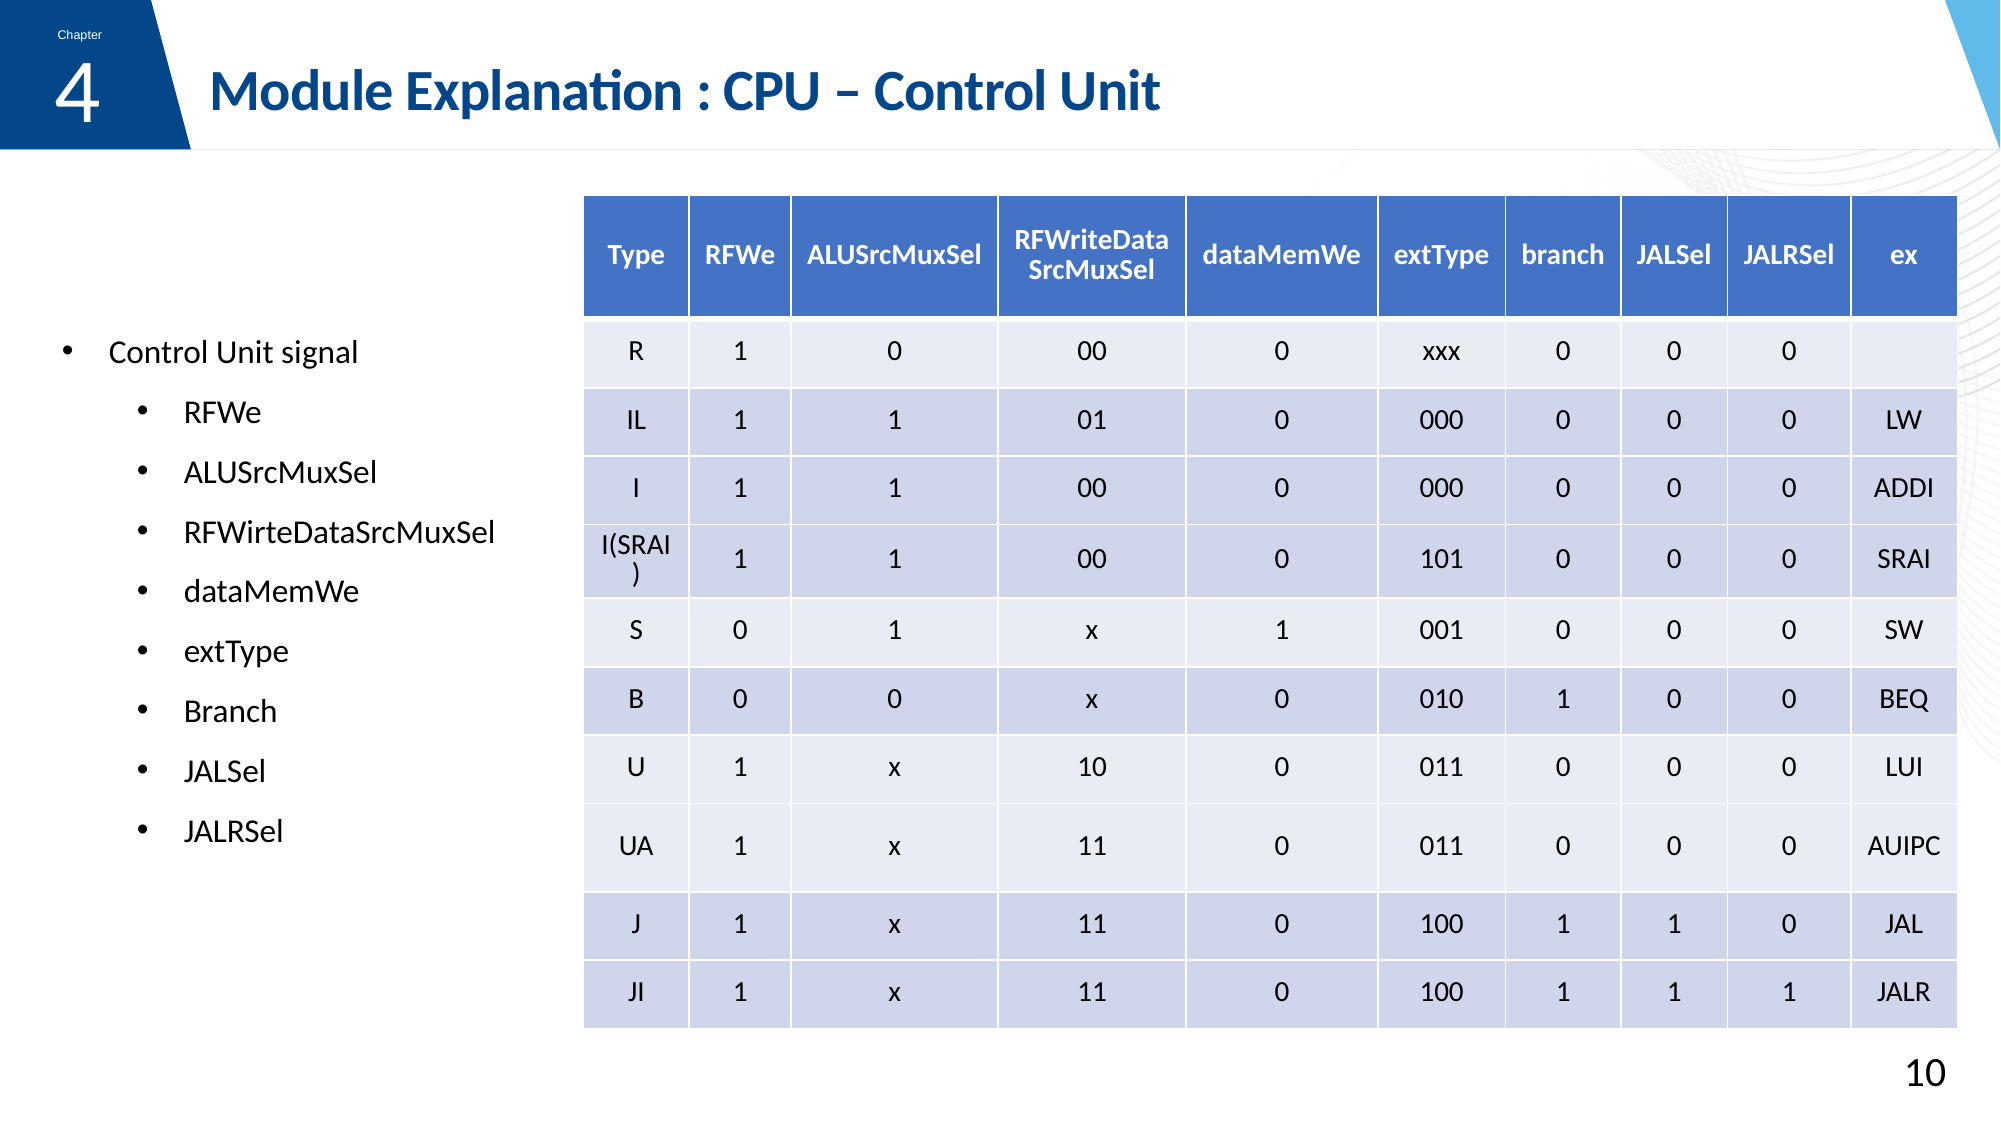

4
# Module Explanation : CPU – Control Unit
| Type | RFWe | ALUSrcMuxSel | RFWriteData SrcMuxSel | dataMemWe | extType | branch | JALSel | JALRSel | ex |
| --- | --- | --- | --- | --- | --- | --- | --- | --- | --- |
| R | 1 | 0 | 00 | 0 | xxx | 0 | 0 | 0 |  |
| IL | 1 | 1 | 01 | 0 | 000 | 0 | 0 | 0 | LW |
| I | 1 | 1 | 00 | 0 | 000 | 0 | 0 | 0 | ADDI |
| I(SRAI) | 1 | 1 | 00 | 0 | 101 | 0 | 0 | 0 | SRAI |
| S | 0 | 1 | x | 1 | 001 | 0 | 0 | 0 | SW |
| B | 0 | 0 | x | 0 | 010 | 1 | 0 | 0 | BEQ |
| U | 1 | x | 10 | 0 | 011 | 0 | 0 | 0 | LUI |
| UA | 1 | x | 11 | 0 | 011 | 0 | 0 | 0 | AUIPC |
| J | 1 | x | 11 | 0 | 100 | 1 | 1 | 0 | JAL |
| JI | 1 | x | 11 | 0 | 100 | 1 | 1 | 1 | JALR |
Control Unit signal
RFWe
ALUSrcMuxSel
RFWirteDataSrcMuxSel
dataMemWe
extType
Branch
JALSel
JALRSel
10